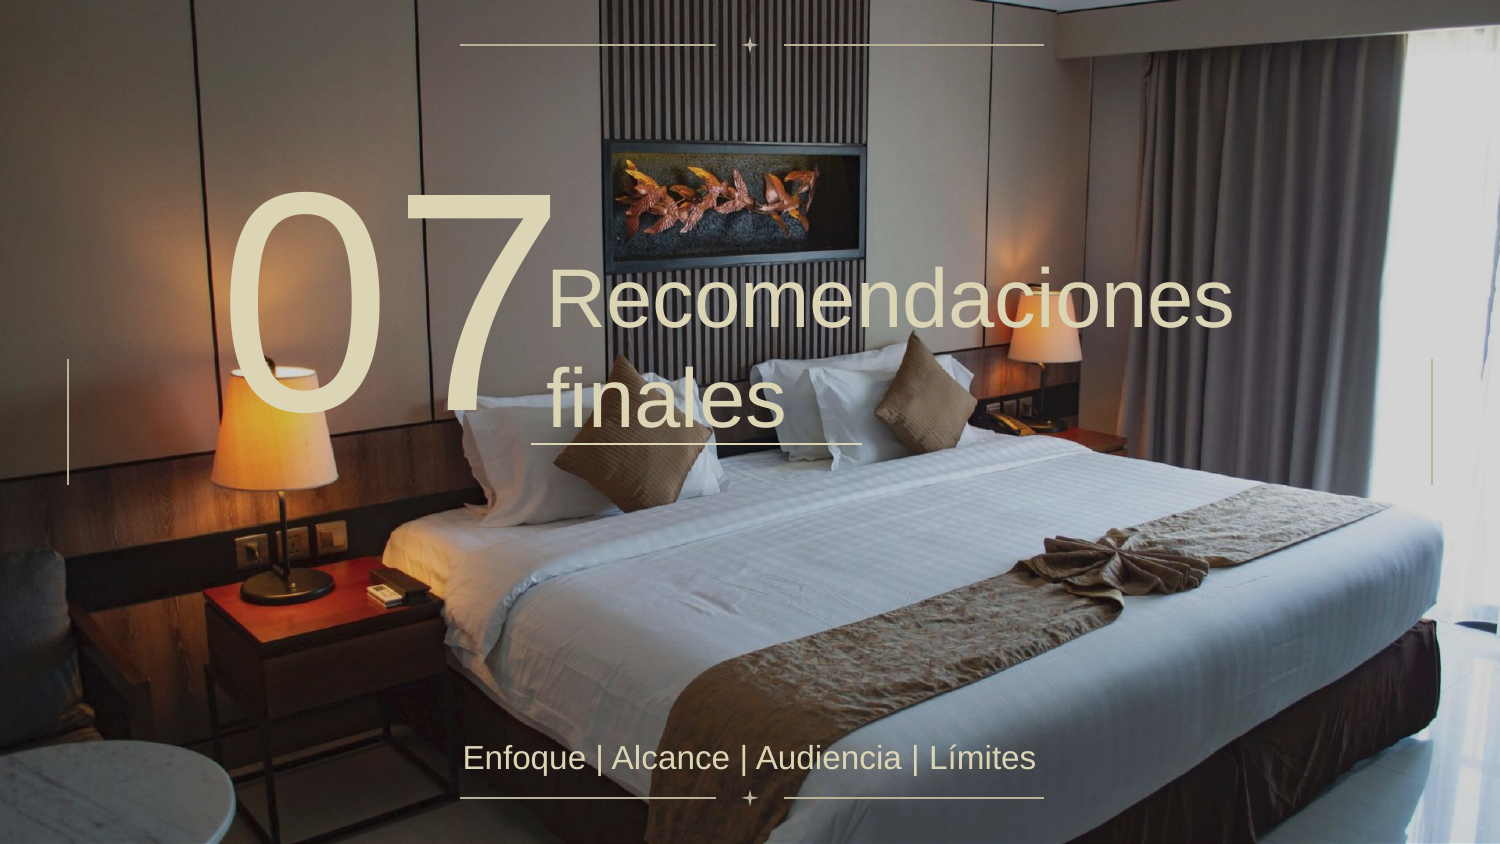

07
# Recomendaciones finales
Enfoque | Alcance | Audiencia | Límites